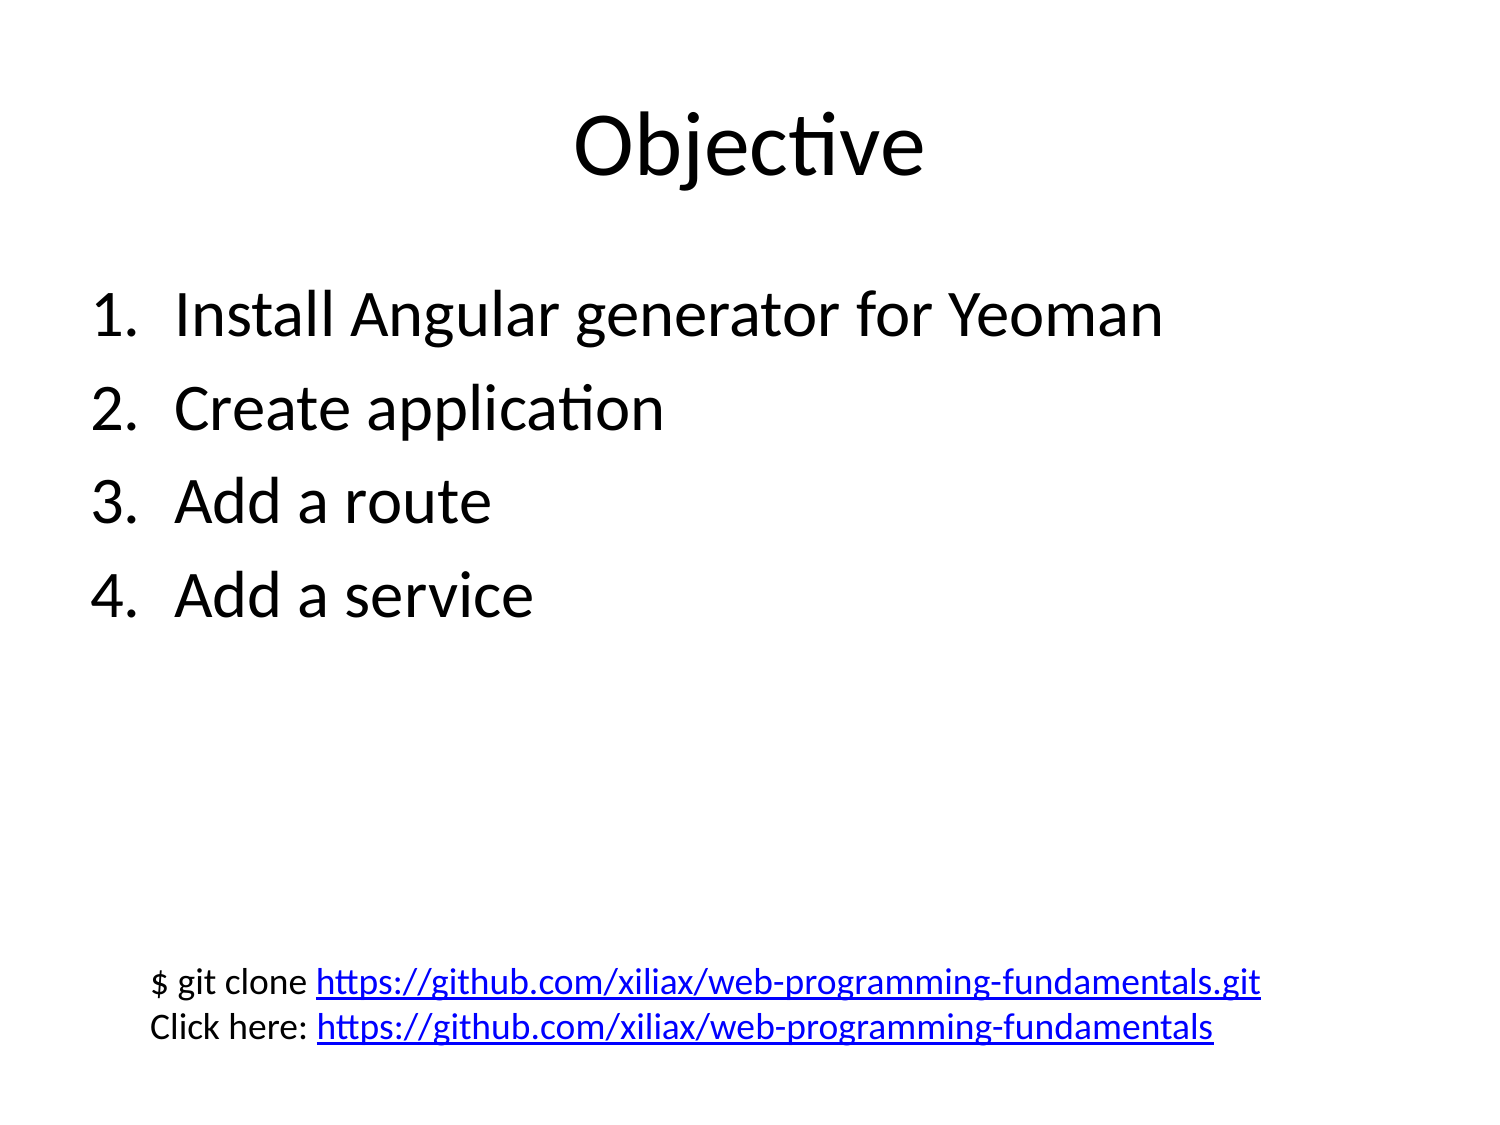

# Objective
Install Angular generator for Yeoman
Create application
Add a route
Add a service
$ git clone https://github.com/xiliax/web-programming-fundamentals.git
Click here: https://github.com/xiliax/web-programming-fundamentals